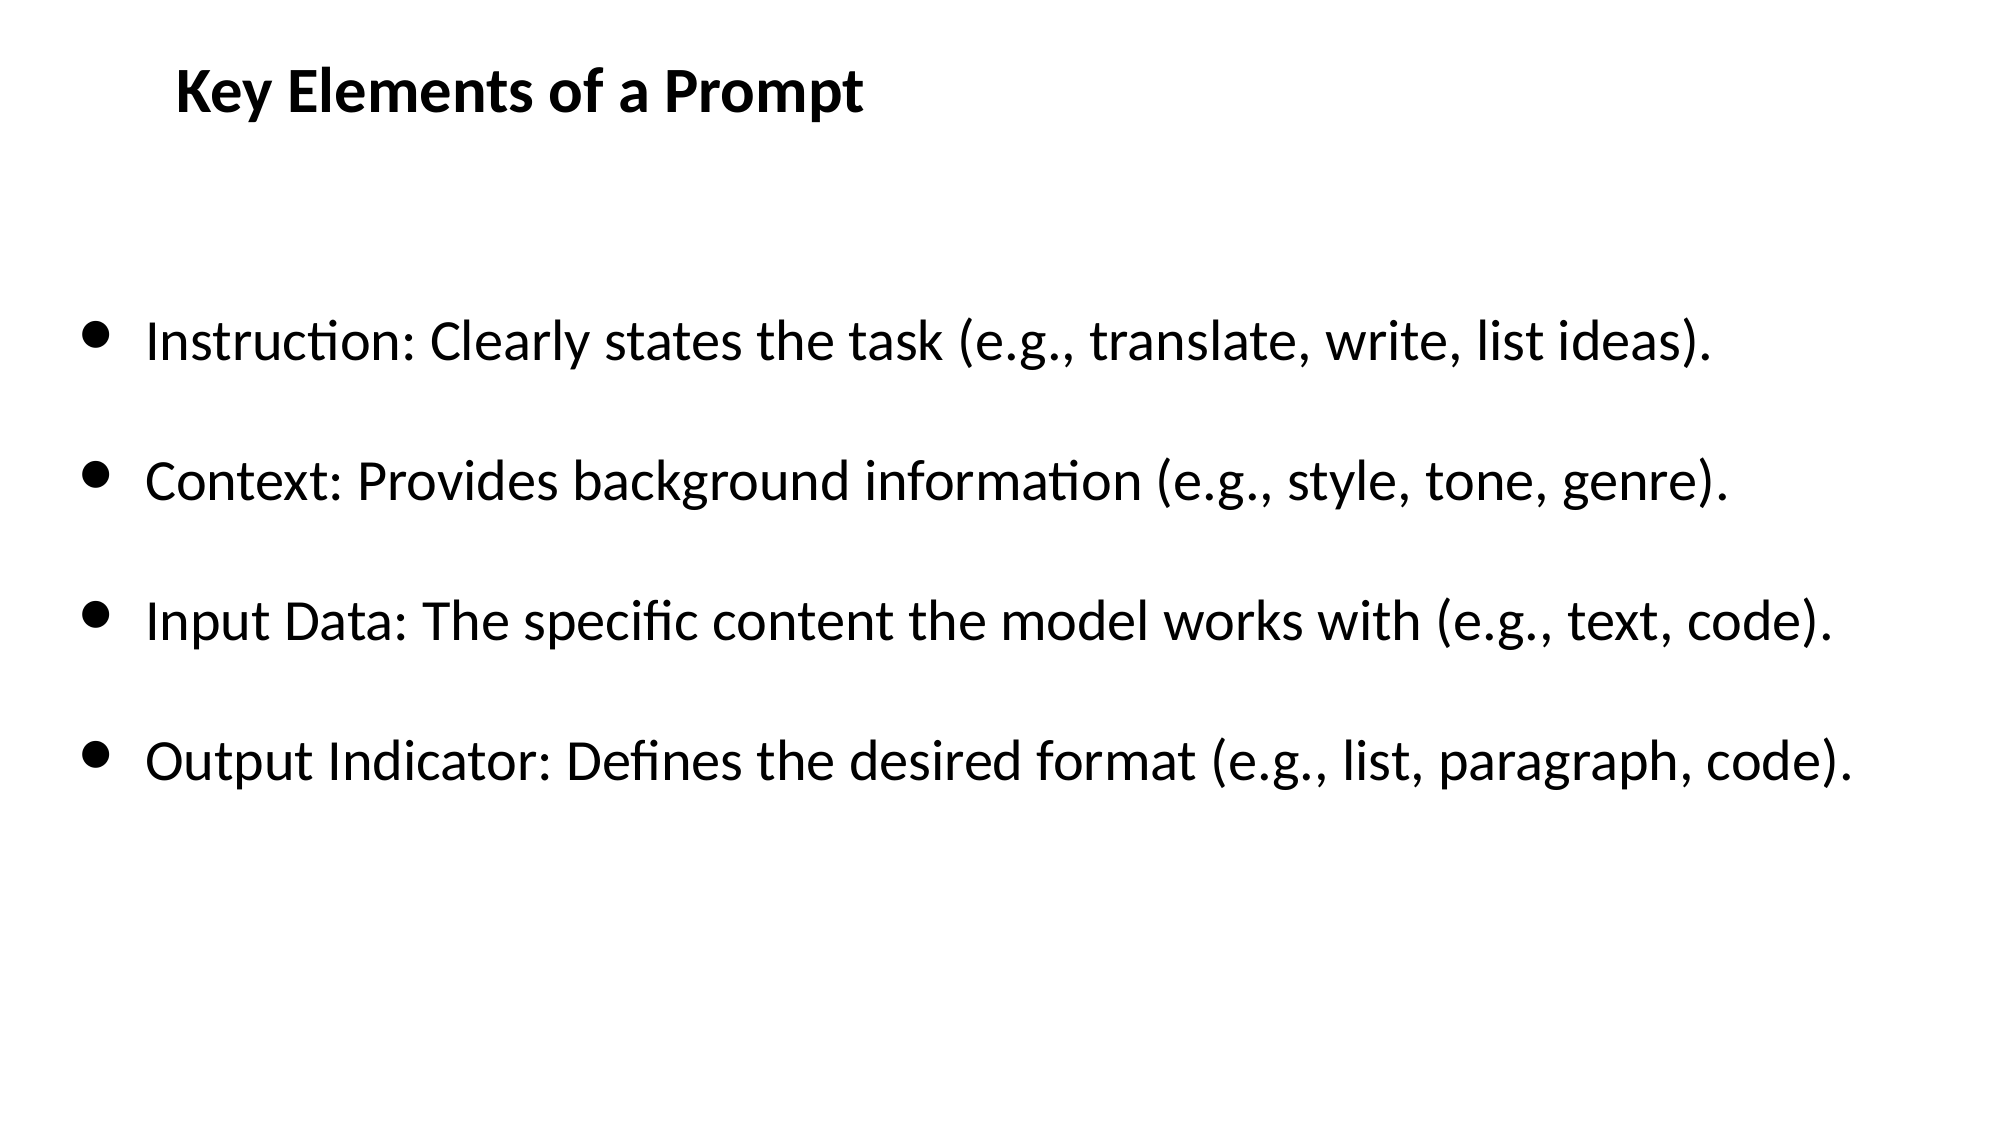

Key Elements of a Prompt

Instruction: Clearly states the task (e.g., translate, write, list ideas).
Context: Provides background information (e.g., style, tone, genre).
Input Data: The specific content the model works with (e.g., text, code).
Output Indicator: Defines the desired format (e.g., list, paragraph, code).